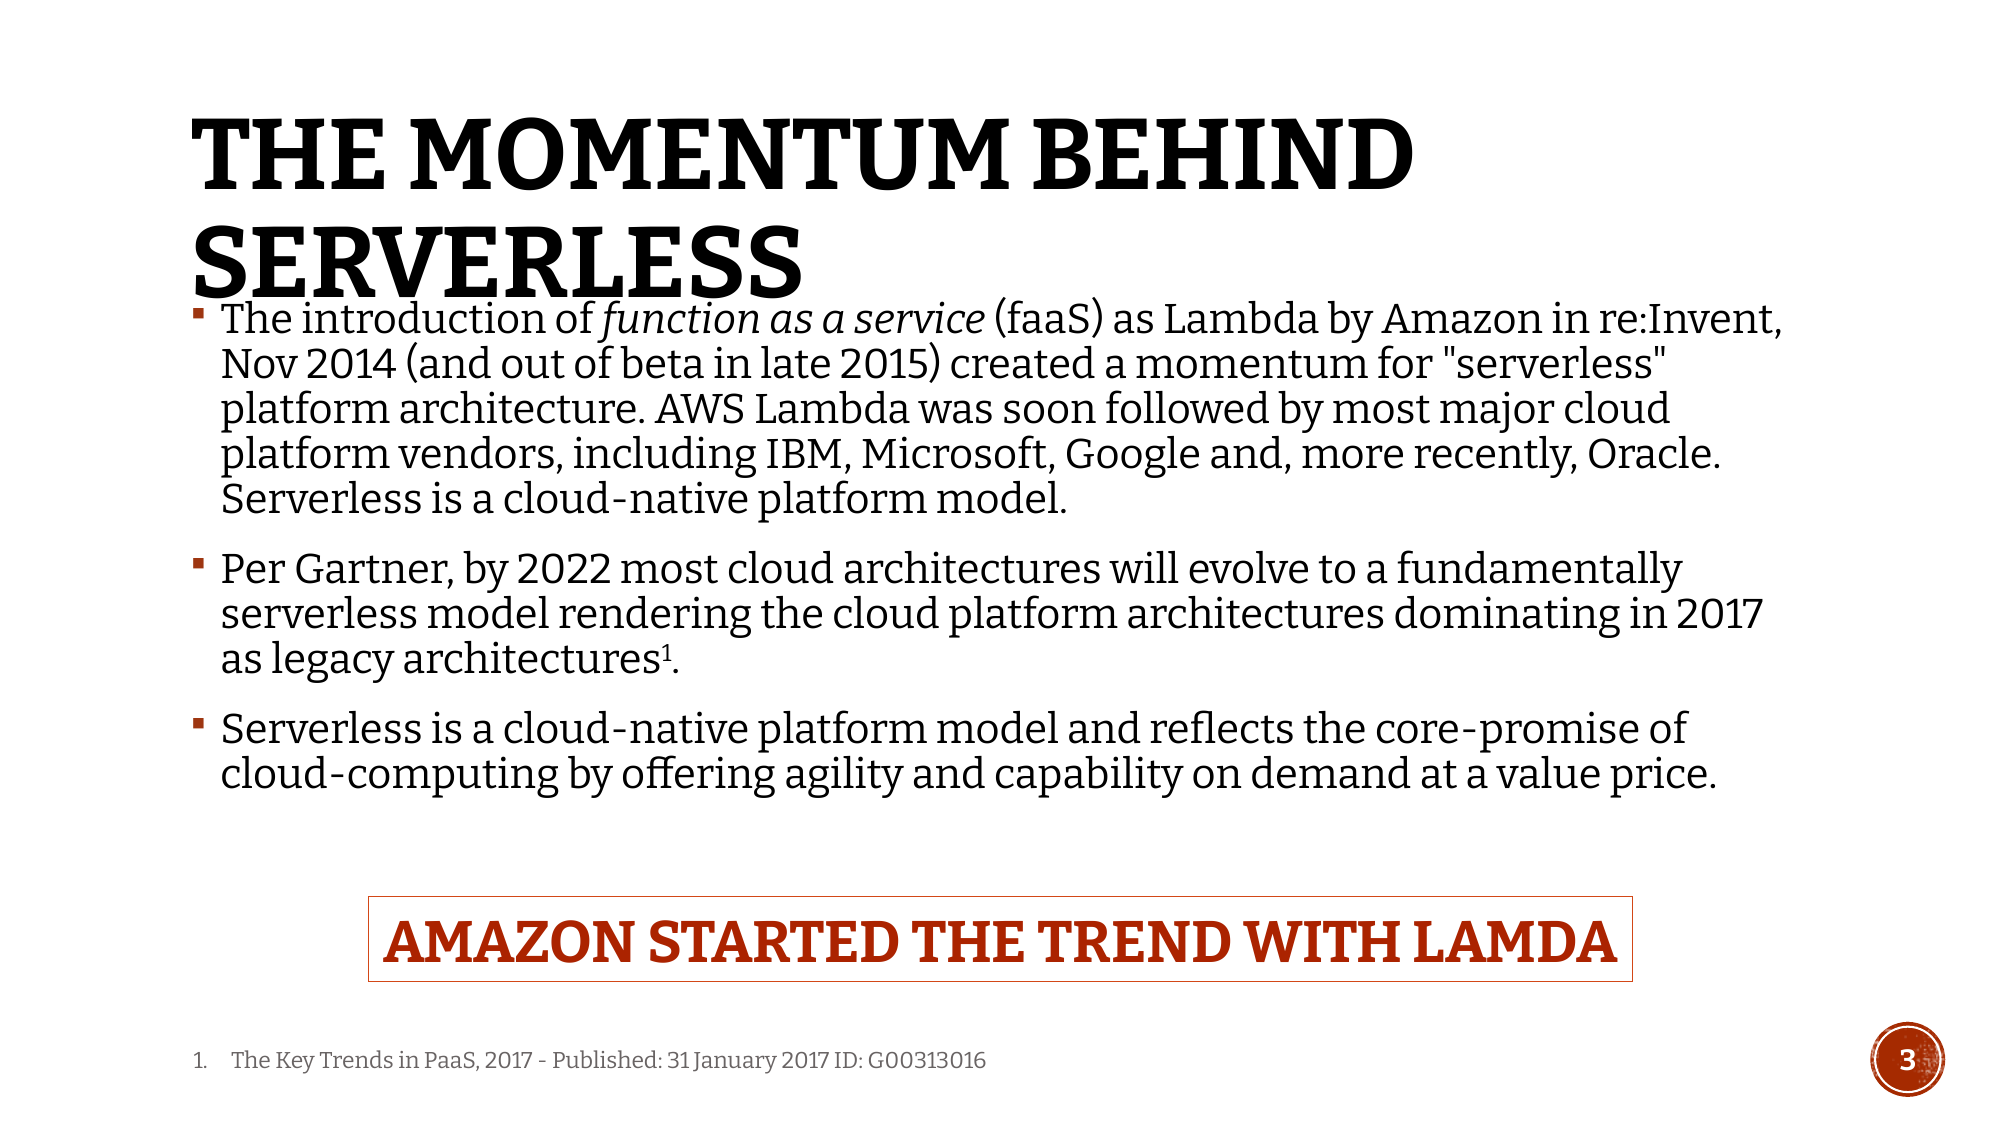

# The momentum behind serverless
The introduction of function as a service (faaS) as Lambda by Amazon in re:Invent, Nov 2014 (and out of beta in late 2015) created a momentum for "serverless" platform architecture. AWS Lambda was soon followed by most major cloud platform vendors, including IBM, Microsoft, Google and, more recently, Oracle. Serverless is a cloud-native platform model.
Per Gartner, by 2022 most cloud architectures will evolve to a fundamentally serverless model rendering the cloud platform architectures dominating in 2017 as legacy architectures1.
Serverless is a cloud-native platform model and reflects the core-promise of cloud-computing by offering agility and capability on demand at a value price.

Amazon started the trend with Lamda
The Key Trends in PaaS, 2017 - Published: 31 January 2017 ID: G00313016
3